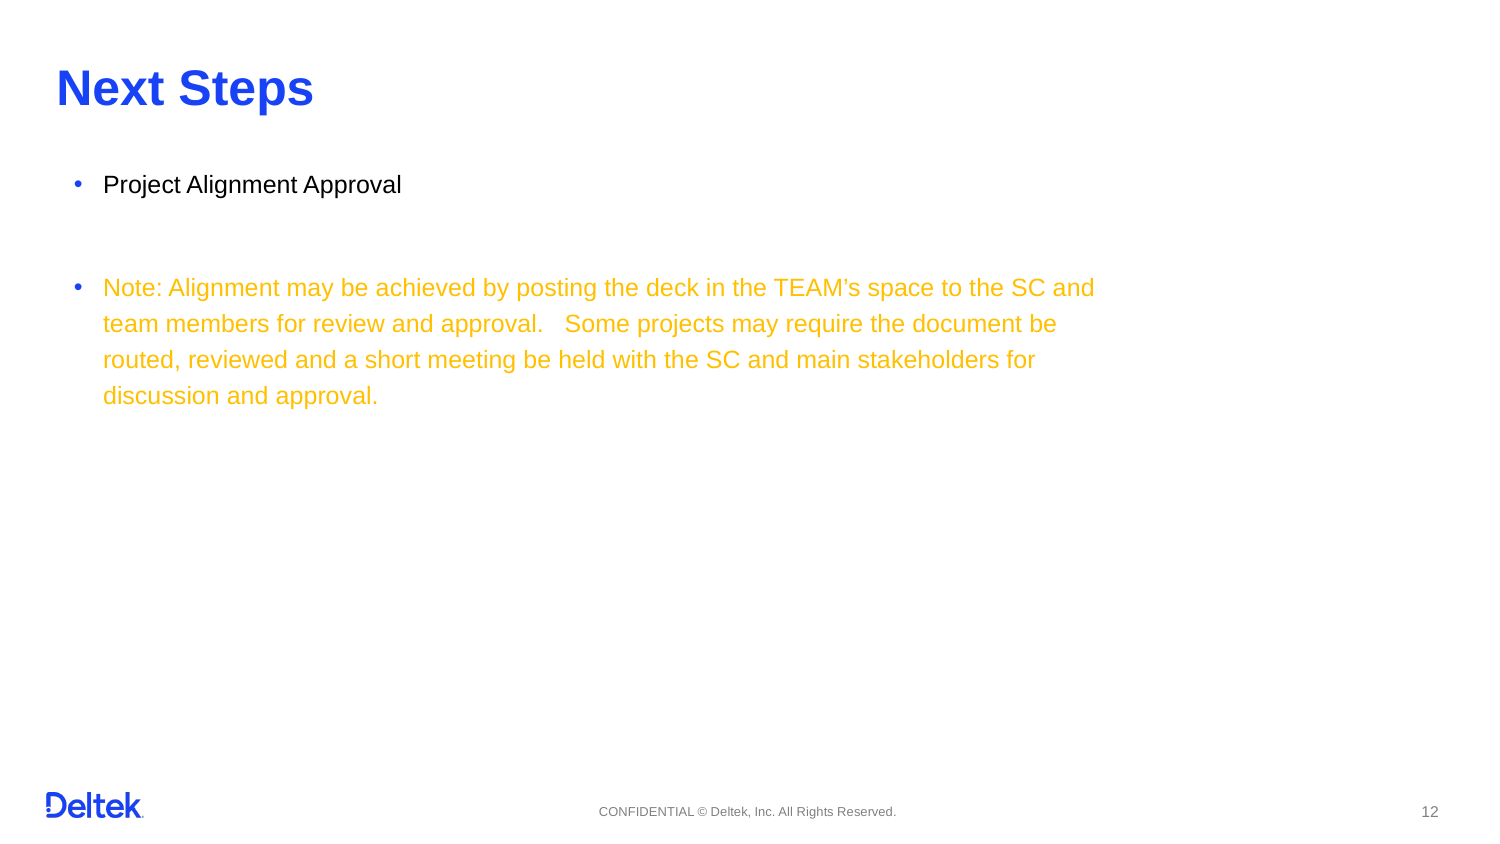

Next Steps
Project Alignment Approval

Note: Alignment may be achieved by posting the deck in the TEAM’s space to the SC and team members for review and approval.   Some projects may require the document be routed, reviewed and a short meeting be held with the SC and main stakeholders for discussion and approval.

CONFIDENTIAL © Deltek, Inc. All Rights Reserved.
12